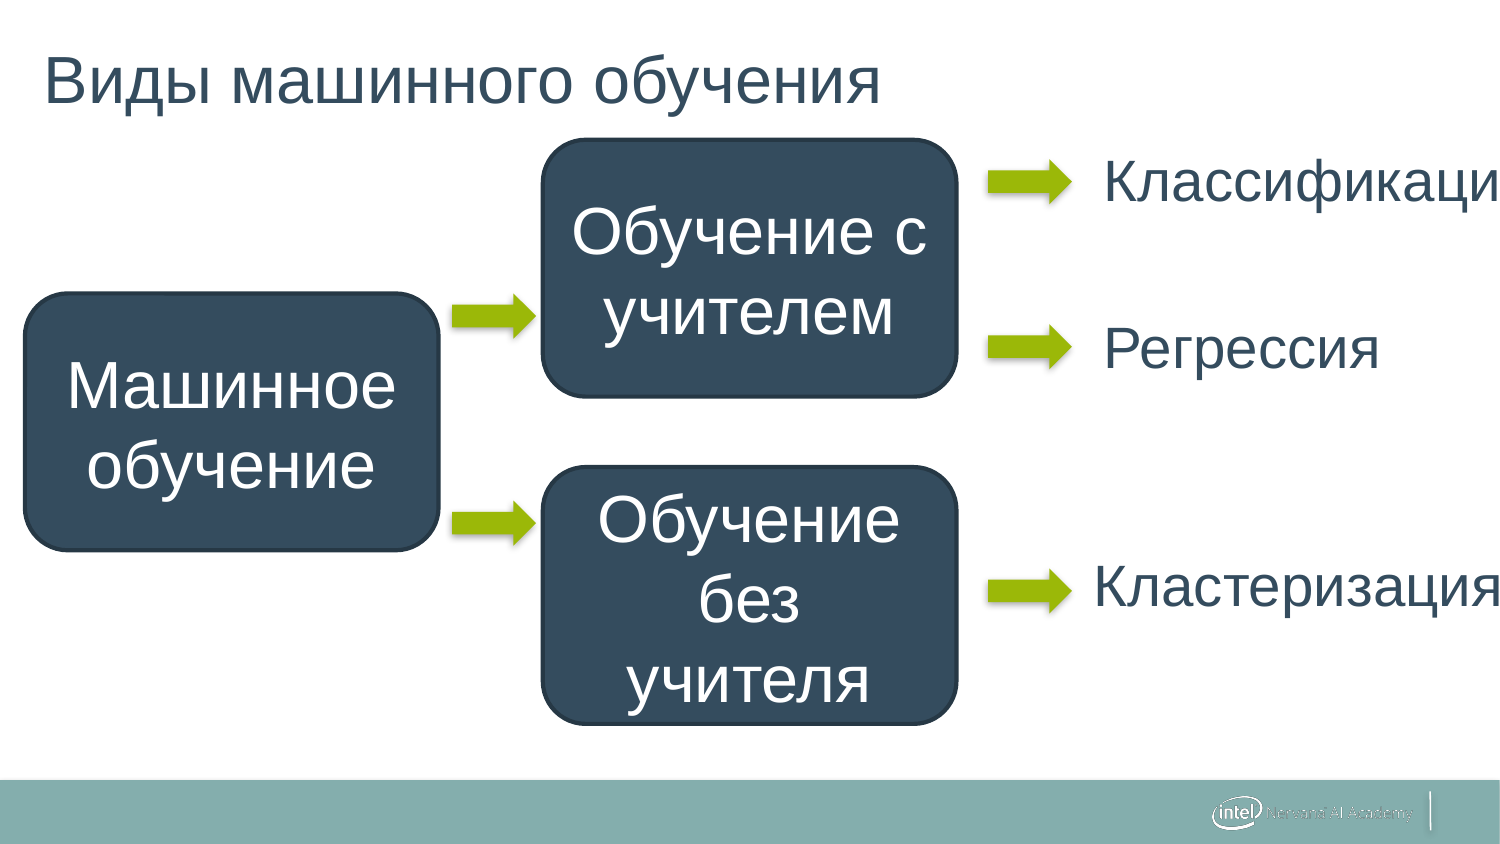

# Виды машинного обучения
Обучение с учителем
Классификация

Машинное обучение

Регрессия

Обучение без учителя

Кластеризация